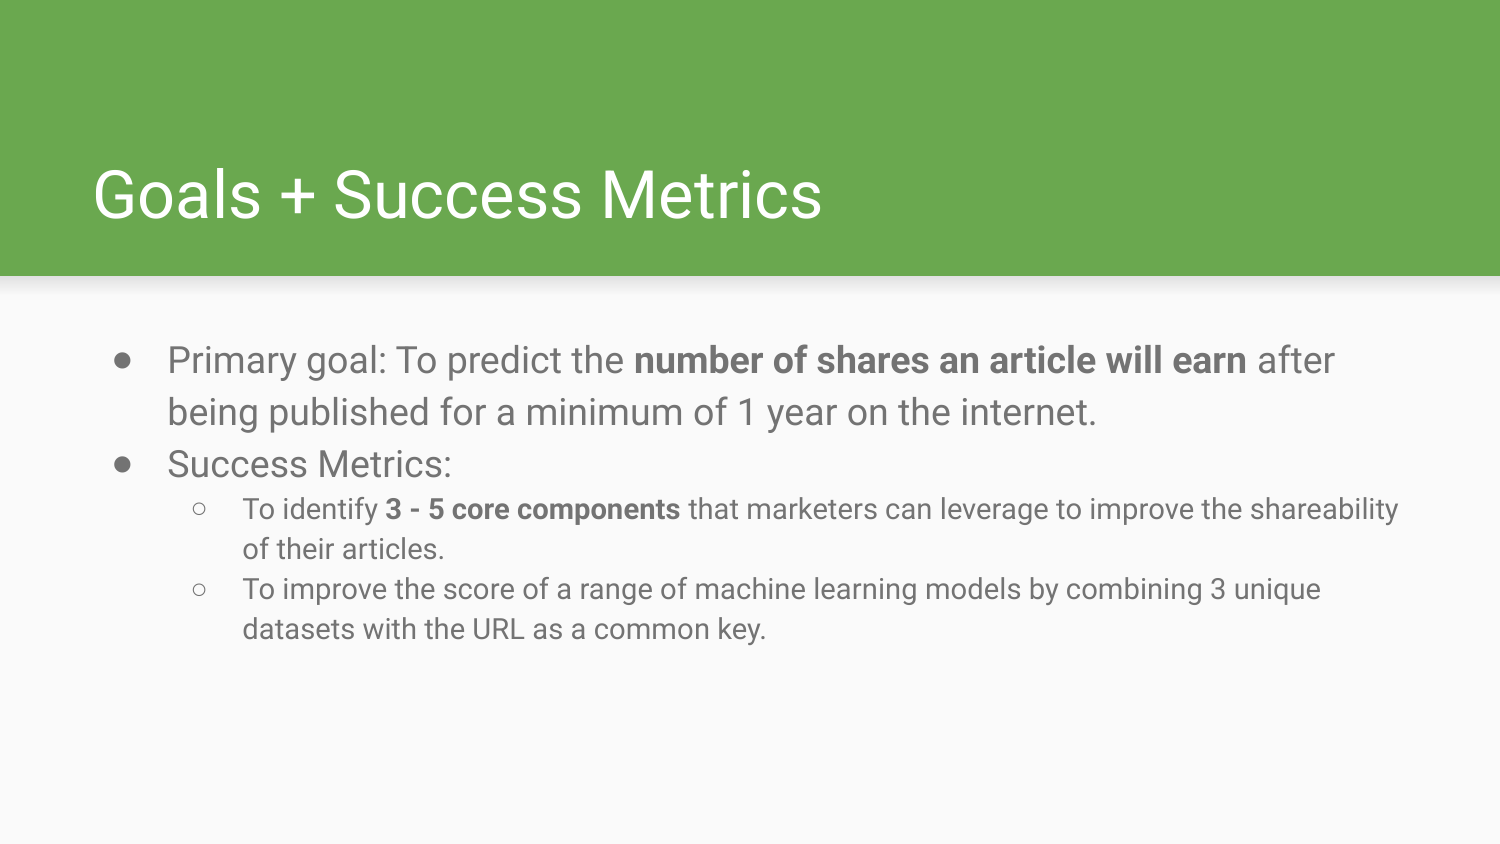

# Goals + Success Metrics
Primary goal: To predict the number of shares an article will earn after being published for a minimum of 1 year on the internet.
Success Metrics:
To identify 3 - 5 core components that marketers can leverage to improve the shareability of their articles.
To improve the score of a range of machine learning models by combining 3 unique datasets with the URL as a common key.